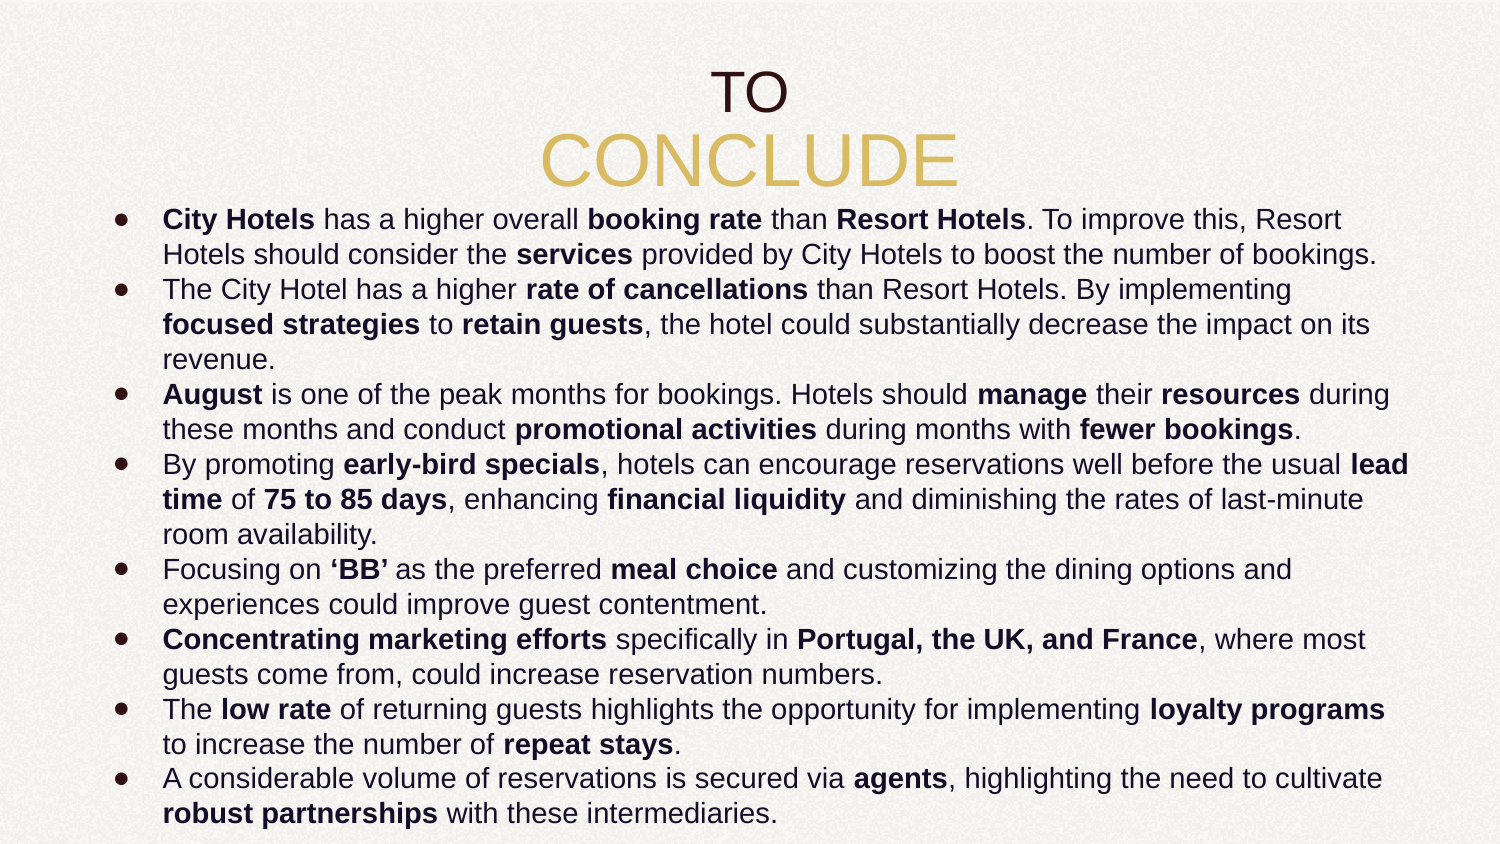

# TO CONCLUDE
City Hotels has a higher overall booking rate than Resort Hotels. To improve this, Resort Hotels should consider the services provided by City Hotels to boost the number of bookings.
The City Hotel has a higher rate of cancellations than Resort Hotels. By implementing focused strategies to retain guests, the hotel could substantially decrease the impact on its revenue.
August is one of the peak months for bookings. Hotels should manage their resources during these months and conduct promotional activities during months with fewer bookings.
By promoting early-bird specials, hotels can encourage reservations well before the usual lead time of 75 to 85 days, enhancing financial liquidity and diminishing the rates of last-minute room availability.
Focusing on ‘BB’ as the preferred meal choice and customizing the dining options and experiences could improve guest contentment.
Concentrating marketing efforts specifically in Portugal, the UK, and France, where most guests come from, could increase reservation numbers.
The low rate of returning guests highlights the opportunity for implementing loyalty programs to increase the number of repeat stays.
A considerable volume of reservations is secured via agents, highlighting the need to cultivate robust partnerships with these intermediaries.